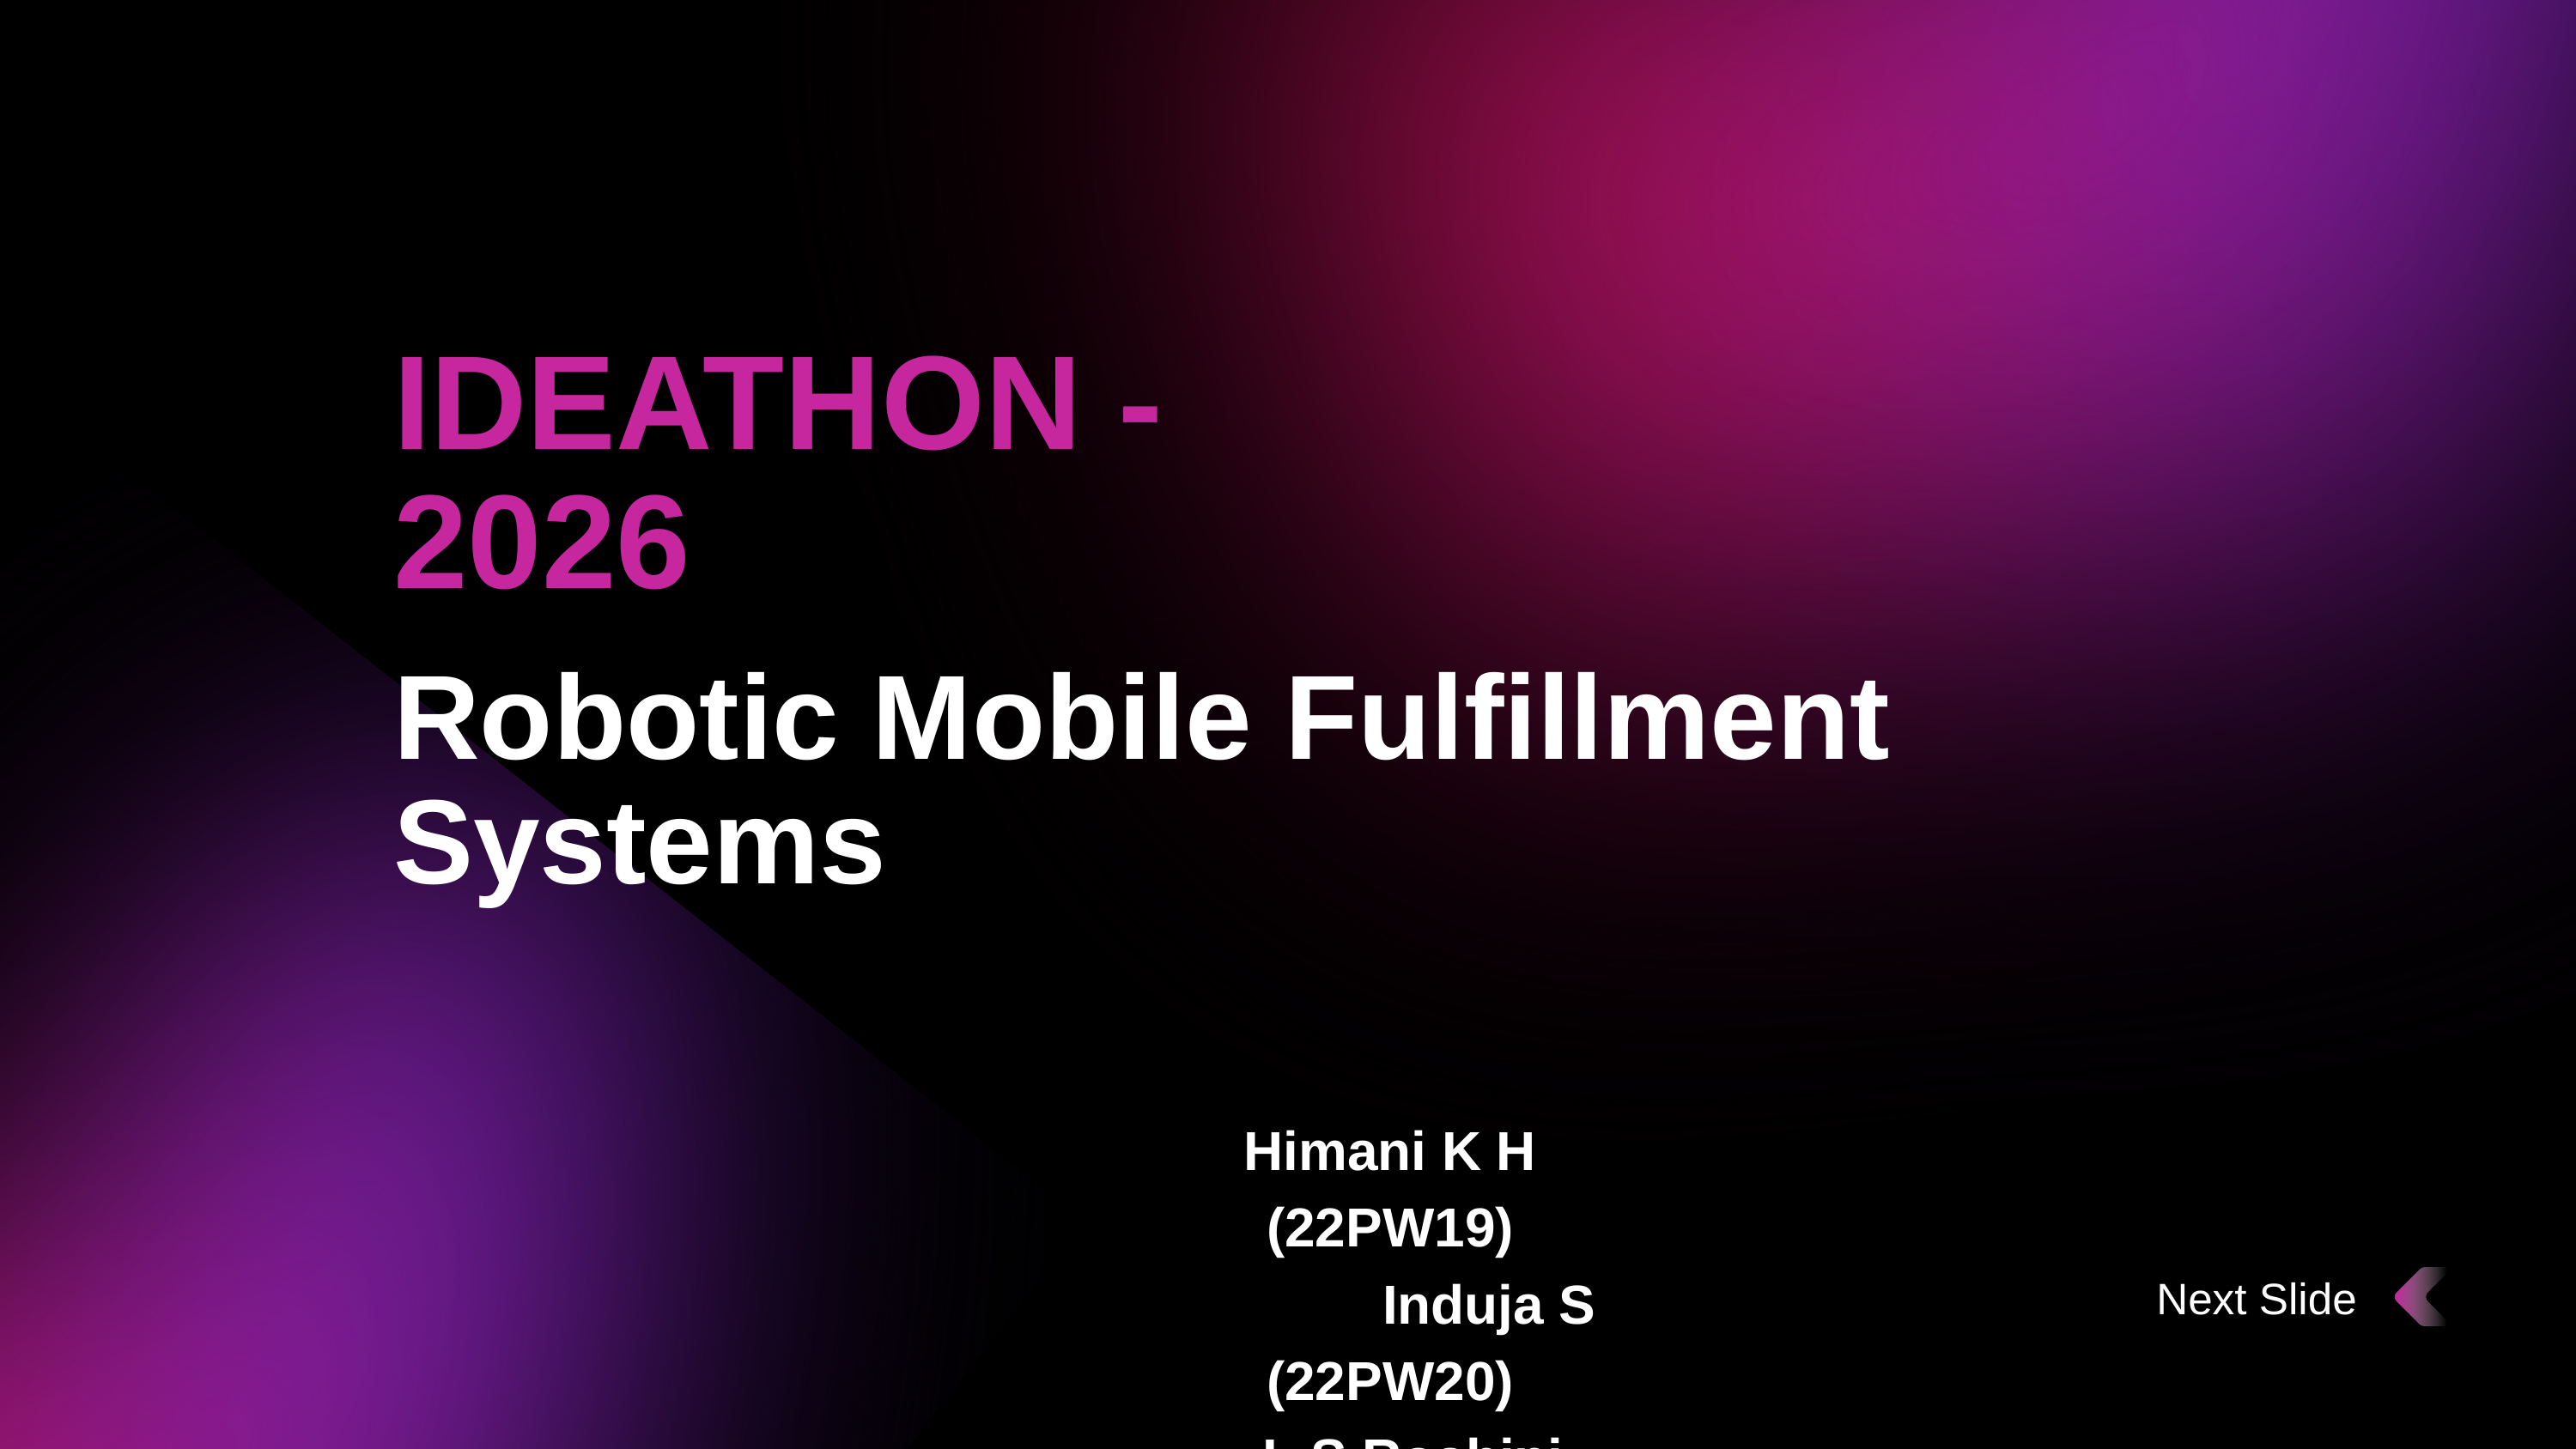

IDEATHON - 2026

Robotic Mobile Fulfillment Systems

         Himani K H          (22PW19)
                   Induja S       (22PW20)
            L S Roshini          (22PW23)

Next Slide